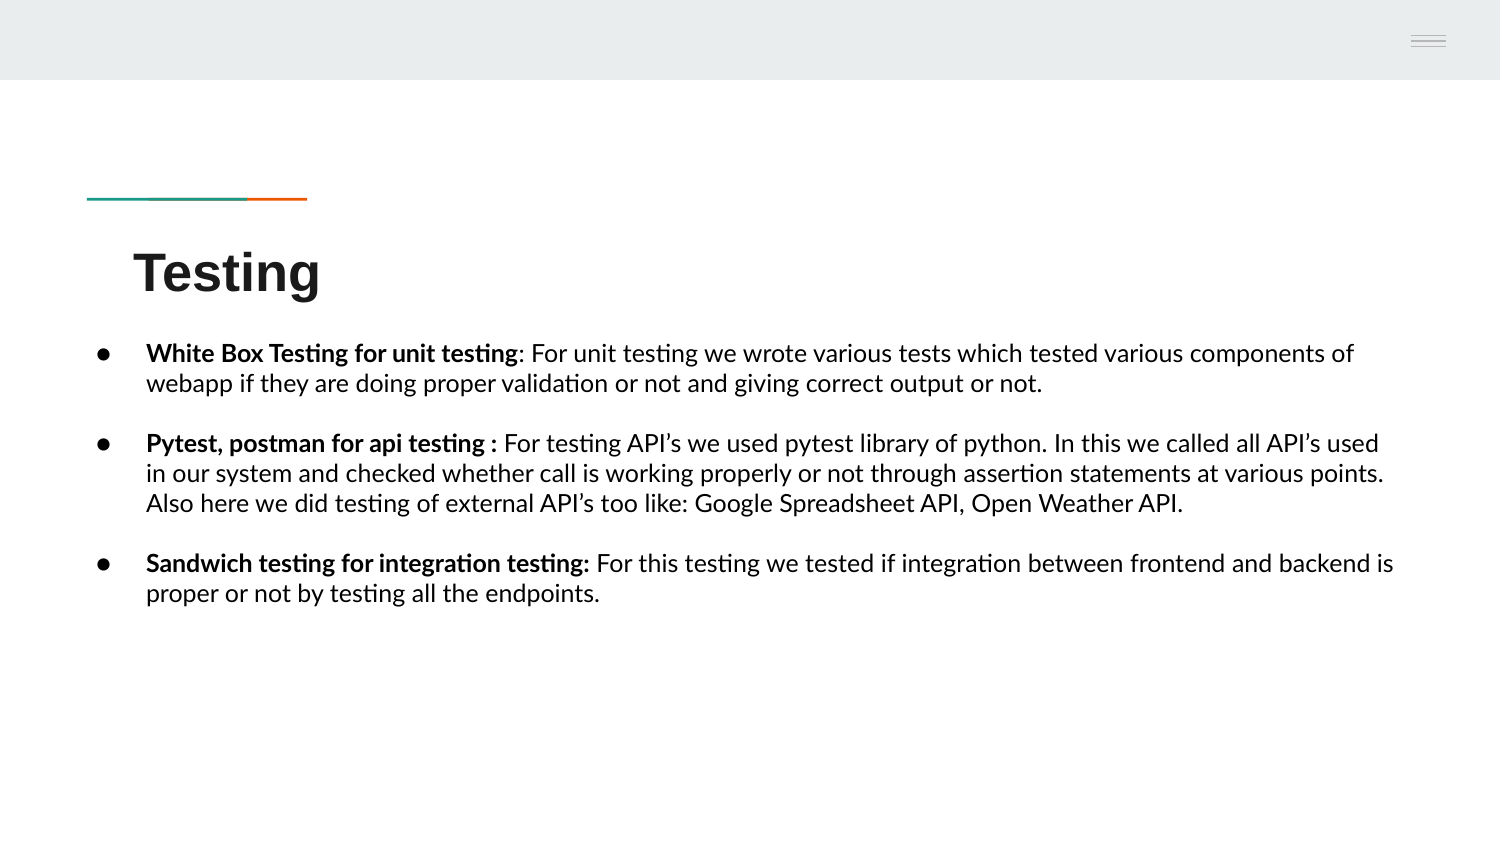

# Testing
White Box Testing for unit testing: For unit testing we wrote various tests which tested various components of webapp if they are doing proper validation or not and giving correct output or not.

Pytest, postman for api testing : For testing API’s we used pytest library of python. In this we called all API’s used in our system and checked whether call is working properly or not through assertion statements at various points. Also here we did testing of external API’s too like: Google Spreadsheet API, Open Weather API.
Sandwich testing for integration testing: For this testing we tested if integration between frontend and backend is proper or not by testing all the endpoints.